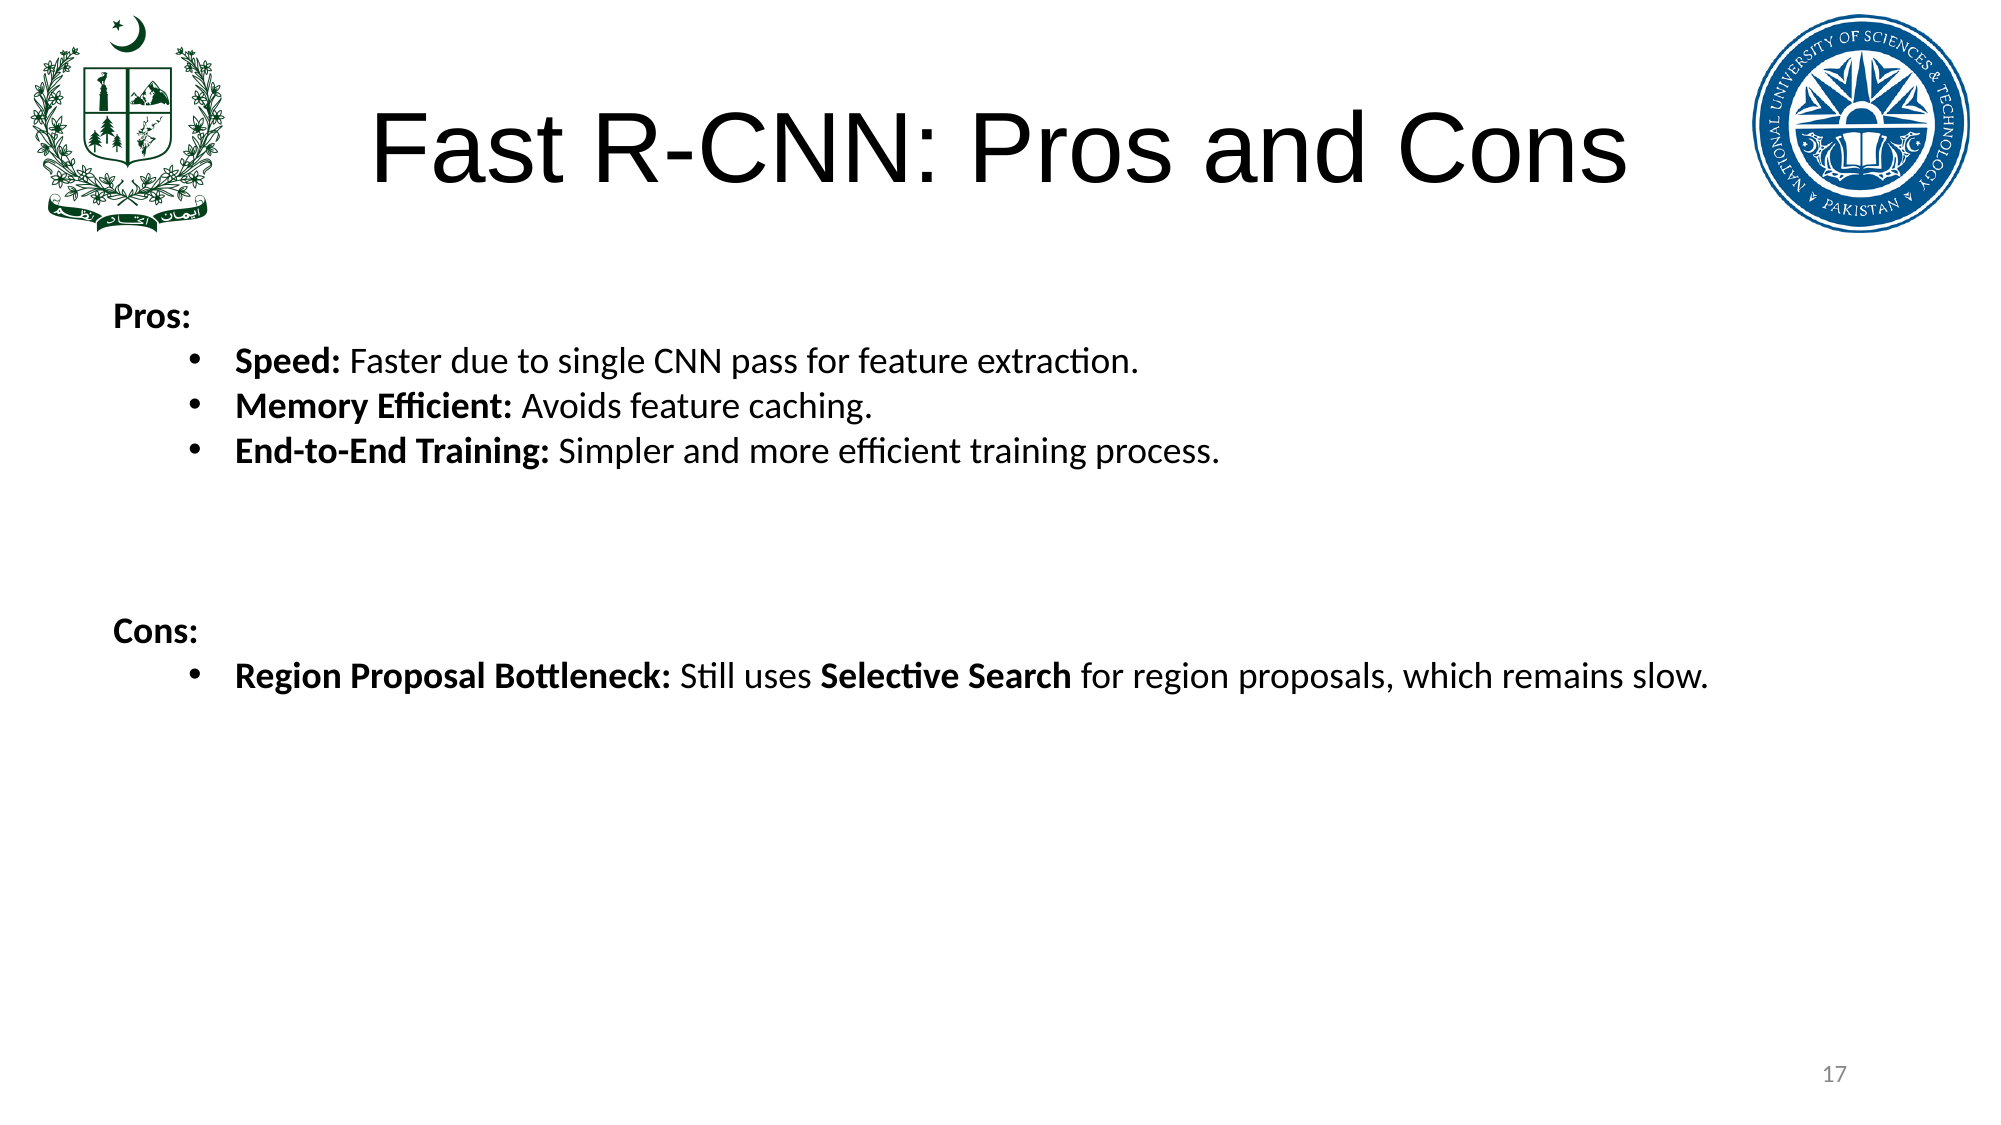

# Fast R-CNN: Pros and Cons
Pros:
Speed: Faster due to single CNN pass for feature extraction.
Memory Efficient: Avoids feature caching.
End-to-End Training: Simpler and more efficient training process.

Cons:
Region Proposal Bottleneck: Still uses Selective Search for region proposals, which remains slow.
17